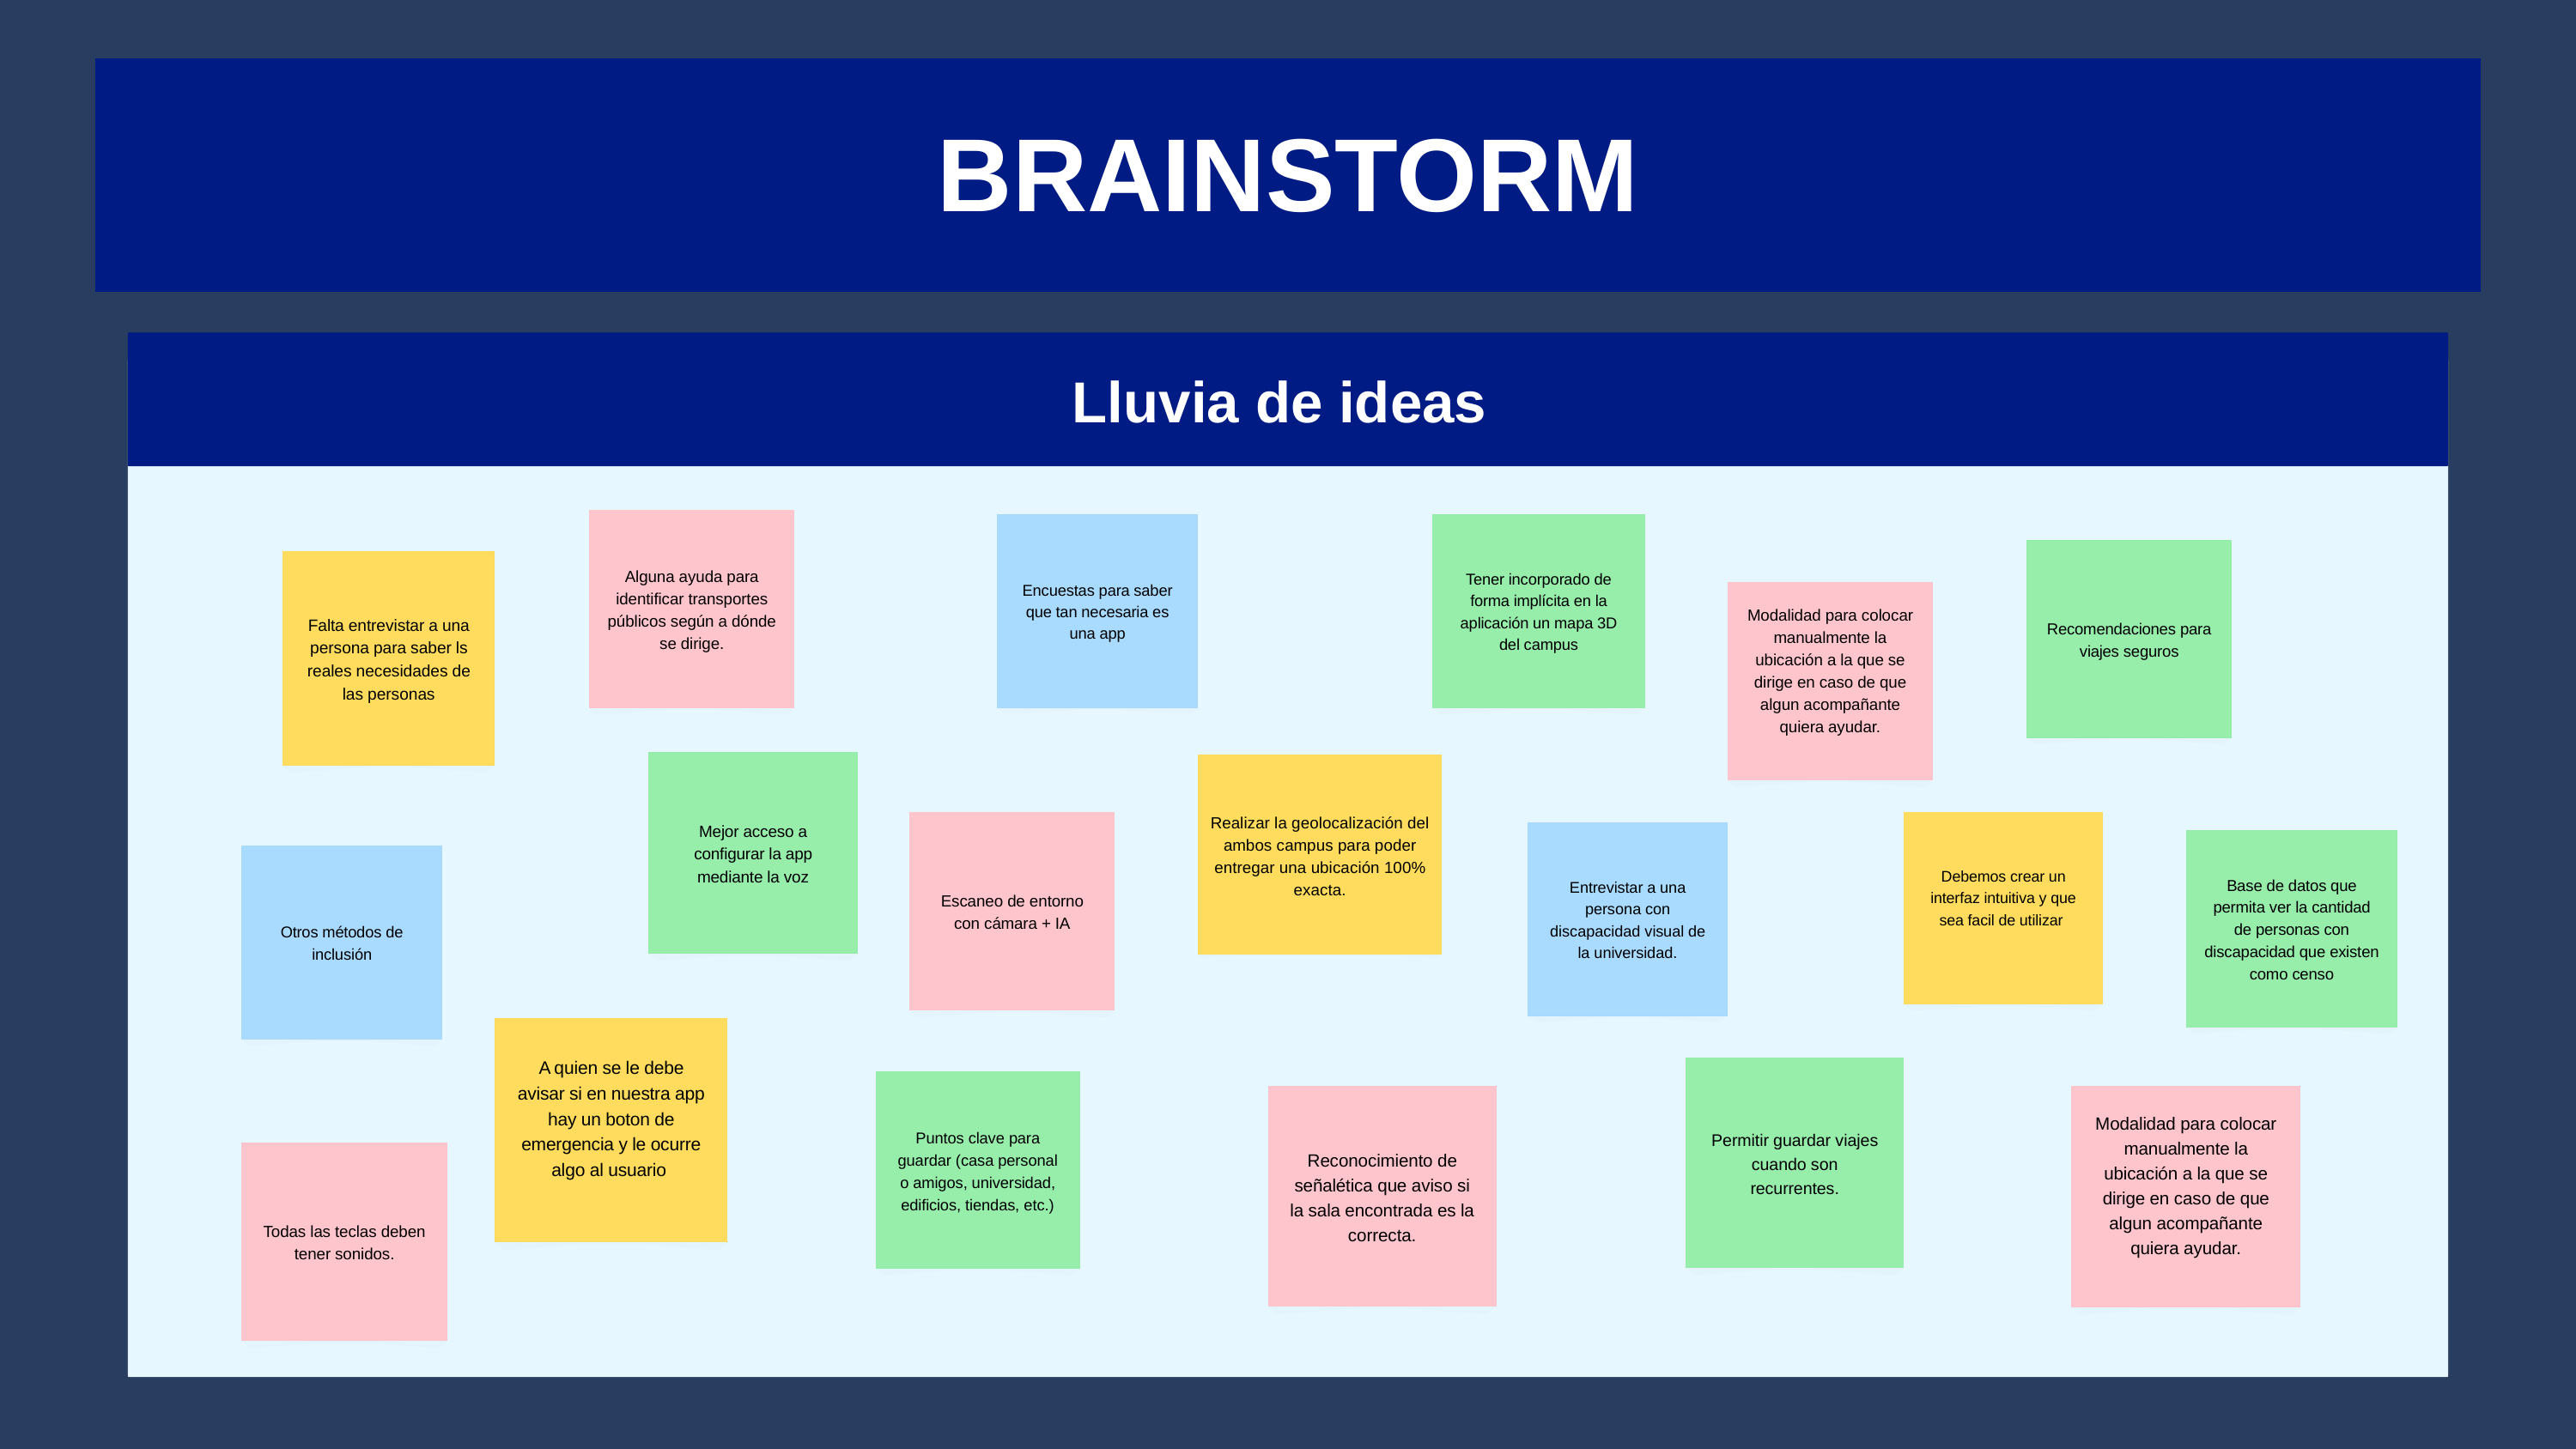

BRAINSTORM

Lluvia de ideas

Alguna ayuda para identificar transportes públicos según a dónde se dirige.

Encuestas para saber que tan necesaria es una app

Tener incorporado de forma implícita en la aplicación un mapa 3D del campus

Recomendaciones para viajes seguros

Falta entrevistar a una persona para saber ls reales necesidades de las personas

Modalidad para colocar manualmente la ubicación a la que se dirige en caso de que algun acompañante quiera ayudar.

Mejor acceso a configurar la app mediante la voz

Realizar la geolocalización del ambos campus para poder entregar una ubicación 100% exacta.

Escaneo de entorno con cámara + IA

Debemos crear un interfaz intuitiva y que sea facil de utilizar

Entrevistar a una persona con discapacidad visual de la universidad.

Base de datos que permita ver la cantidad de personas con discapacidad que existen como censo

Otros métodos de inclusión

A quien se le debe avisar si en nuestra app hay un boton de emergencia y le ocurre algo al usuario

Permitir guardar viajes cuando son recurrentes.

Puntos clave para guardar (casa personal o amigos, universidad, edificios, tiendas, etc.)

Reconocimiento de señalética que aviso si la sala encontrada es la correcta.

Modalidad para colocar manualmente la ubicación a la que se dirige en caso de que algun acompañante quiera ayudar.

Todas las teclas deben tener sonidos.